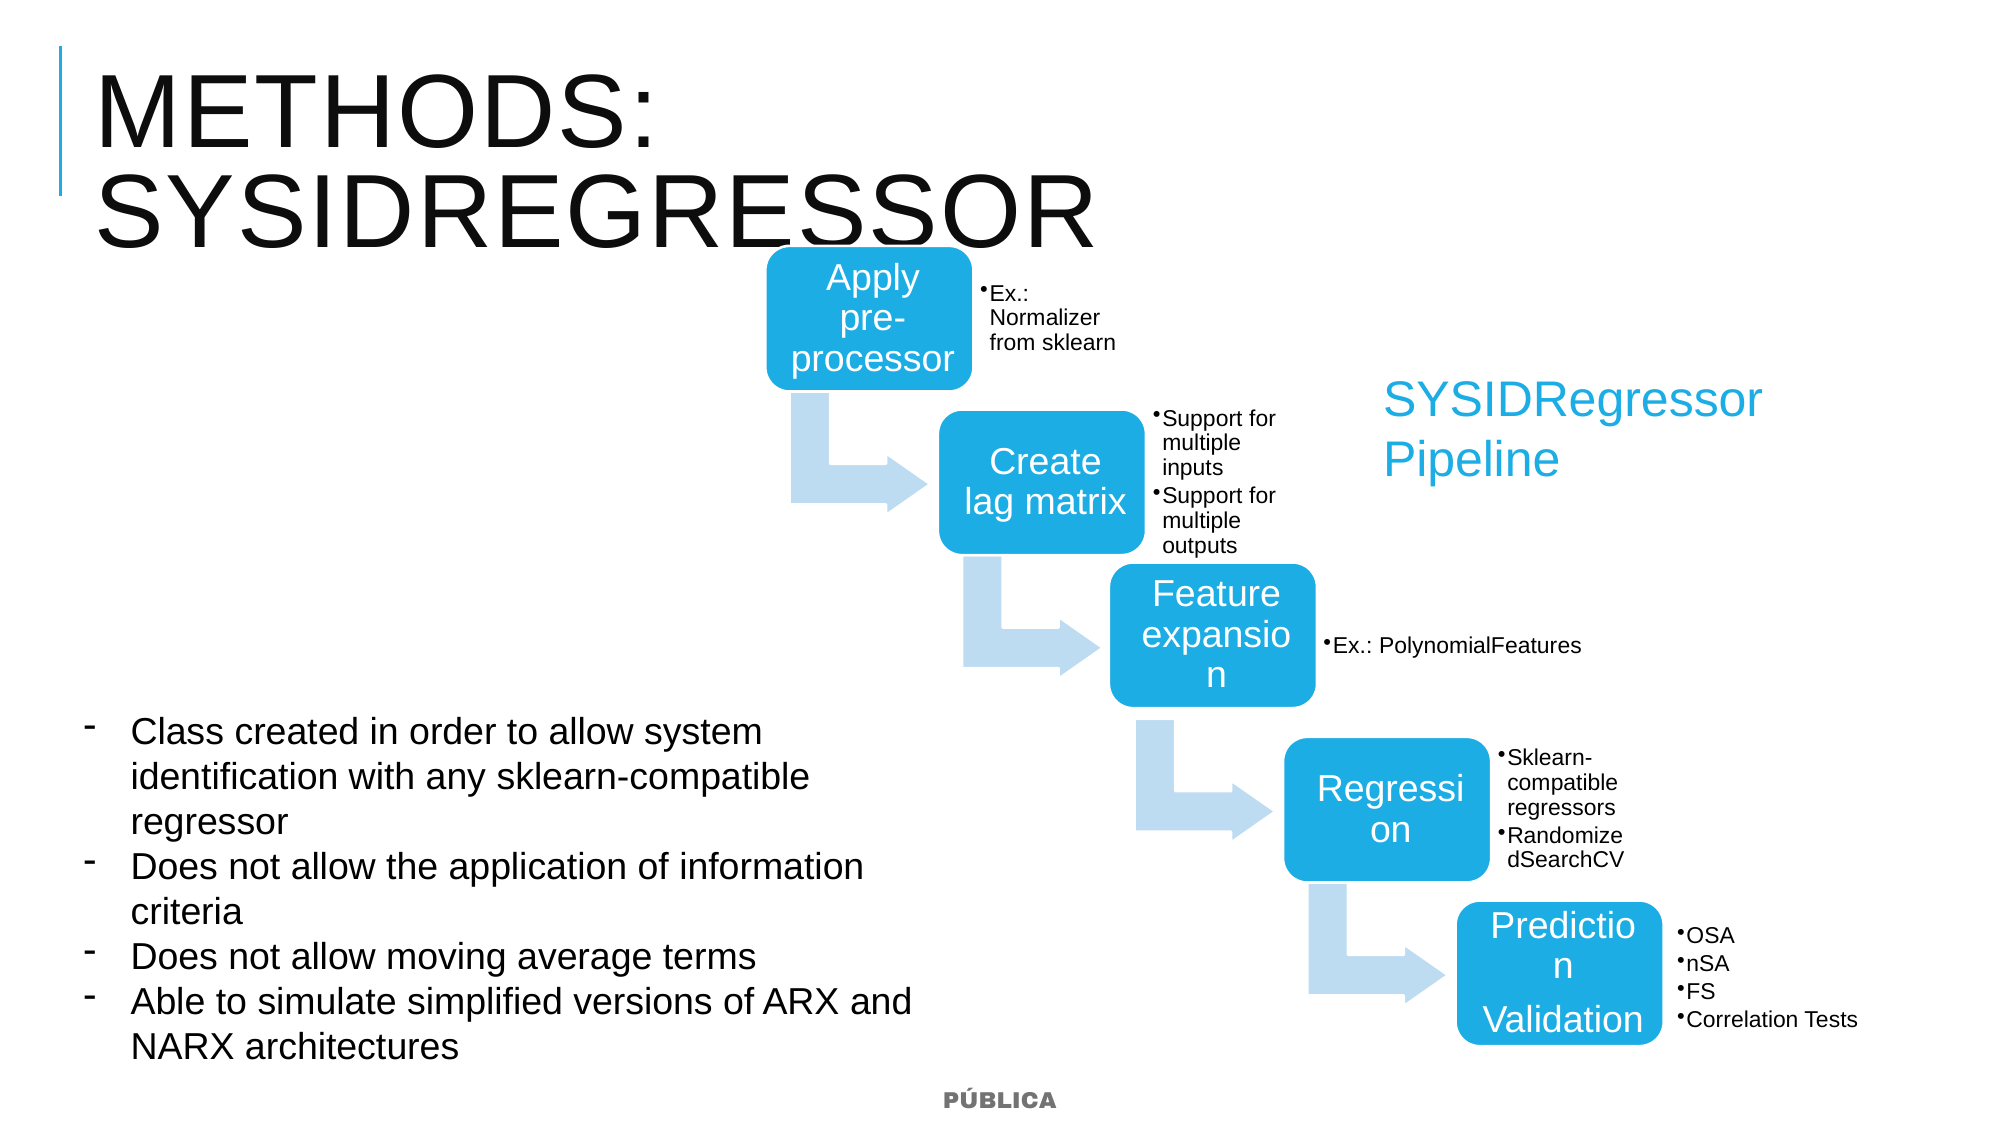

# Methods: SYSIDRegressor
Apply pre-processor
Ex.: Normalizer from sklearn
Create lag matrix
Support for multiple inputs
Support for multiple outputs
Feature expansion
Ex.: PolynomialFeatures
Regression
Sklearn-compatible regressors
RandomizedSearchCV
Prediction
Validation
OSA
nSA
FS
Correlation Tests
SYSIDRegressor Pipeline
Class created in order to allow system identification with any sklearn-compatible regressor
Does not allow the application of information criteria
Does not allow moving average terms
Able to simulate simplified versions of ARX and NARX architectures